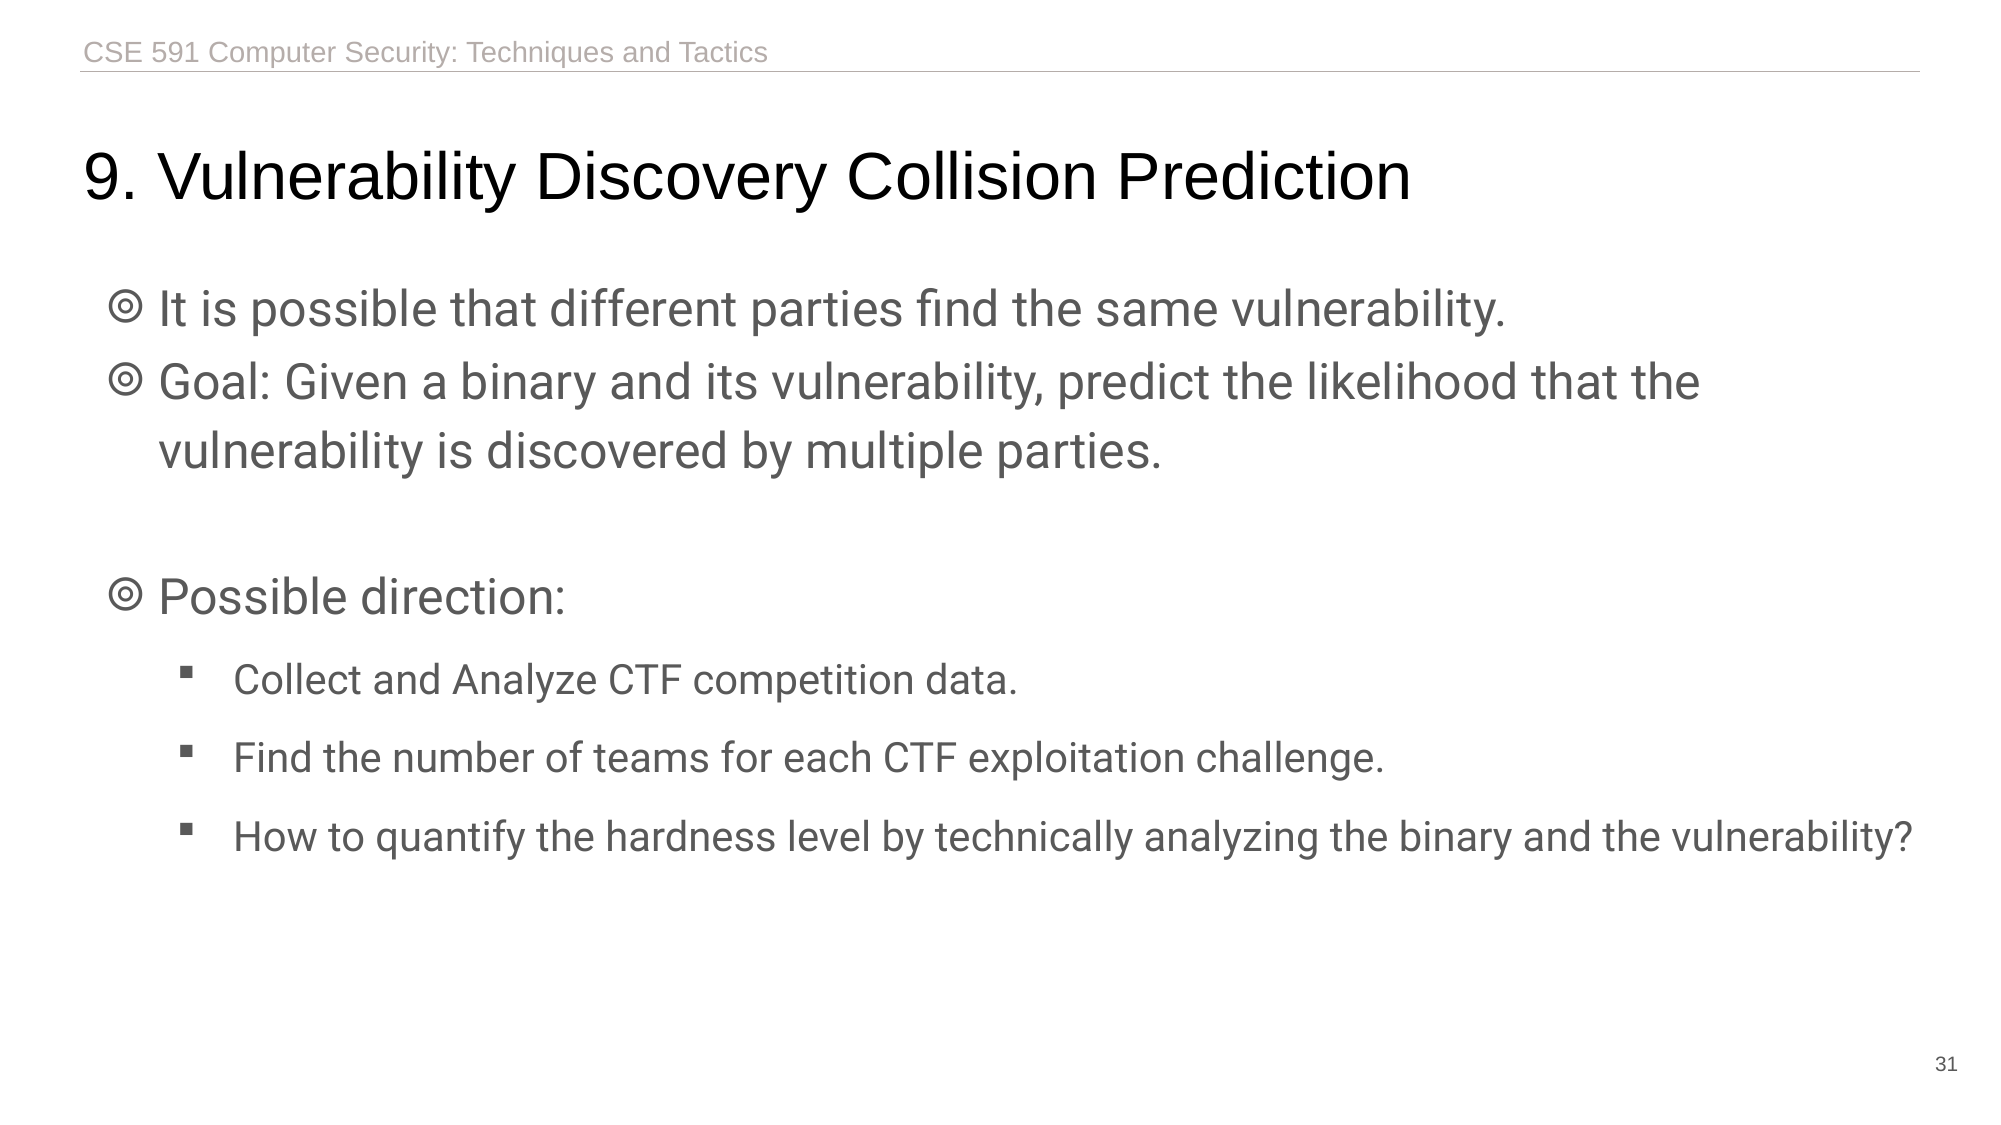

# 9. Vulnerability Discovery Collision Prediction
It is possible that different parties find the same vulnerability.
Goal: Given a binary and its vulnerability, predict the likelihood that the vulnerability is discovered by multiple parties.

Possible direction:
Collect and Analyze CTF competition data.
Find the number of teams for each CTF exploitation challenge.
How to quantify the hardness level by technically analyzing the binary and the vulnerability?

31